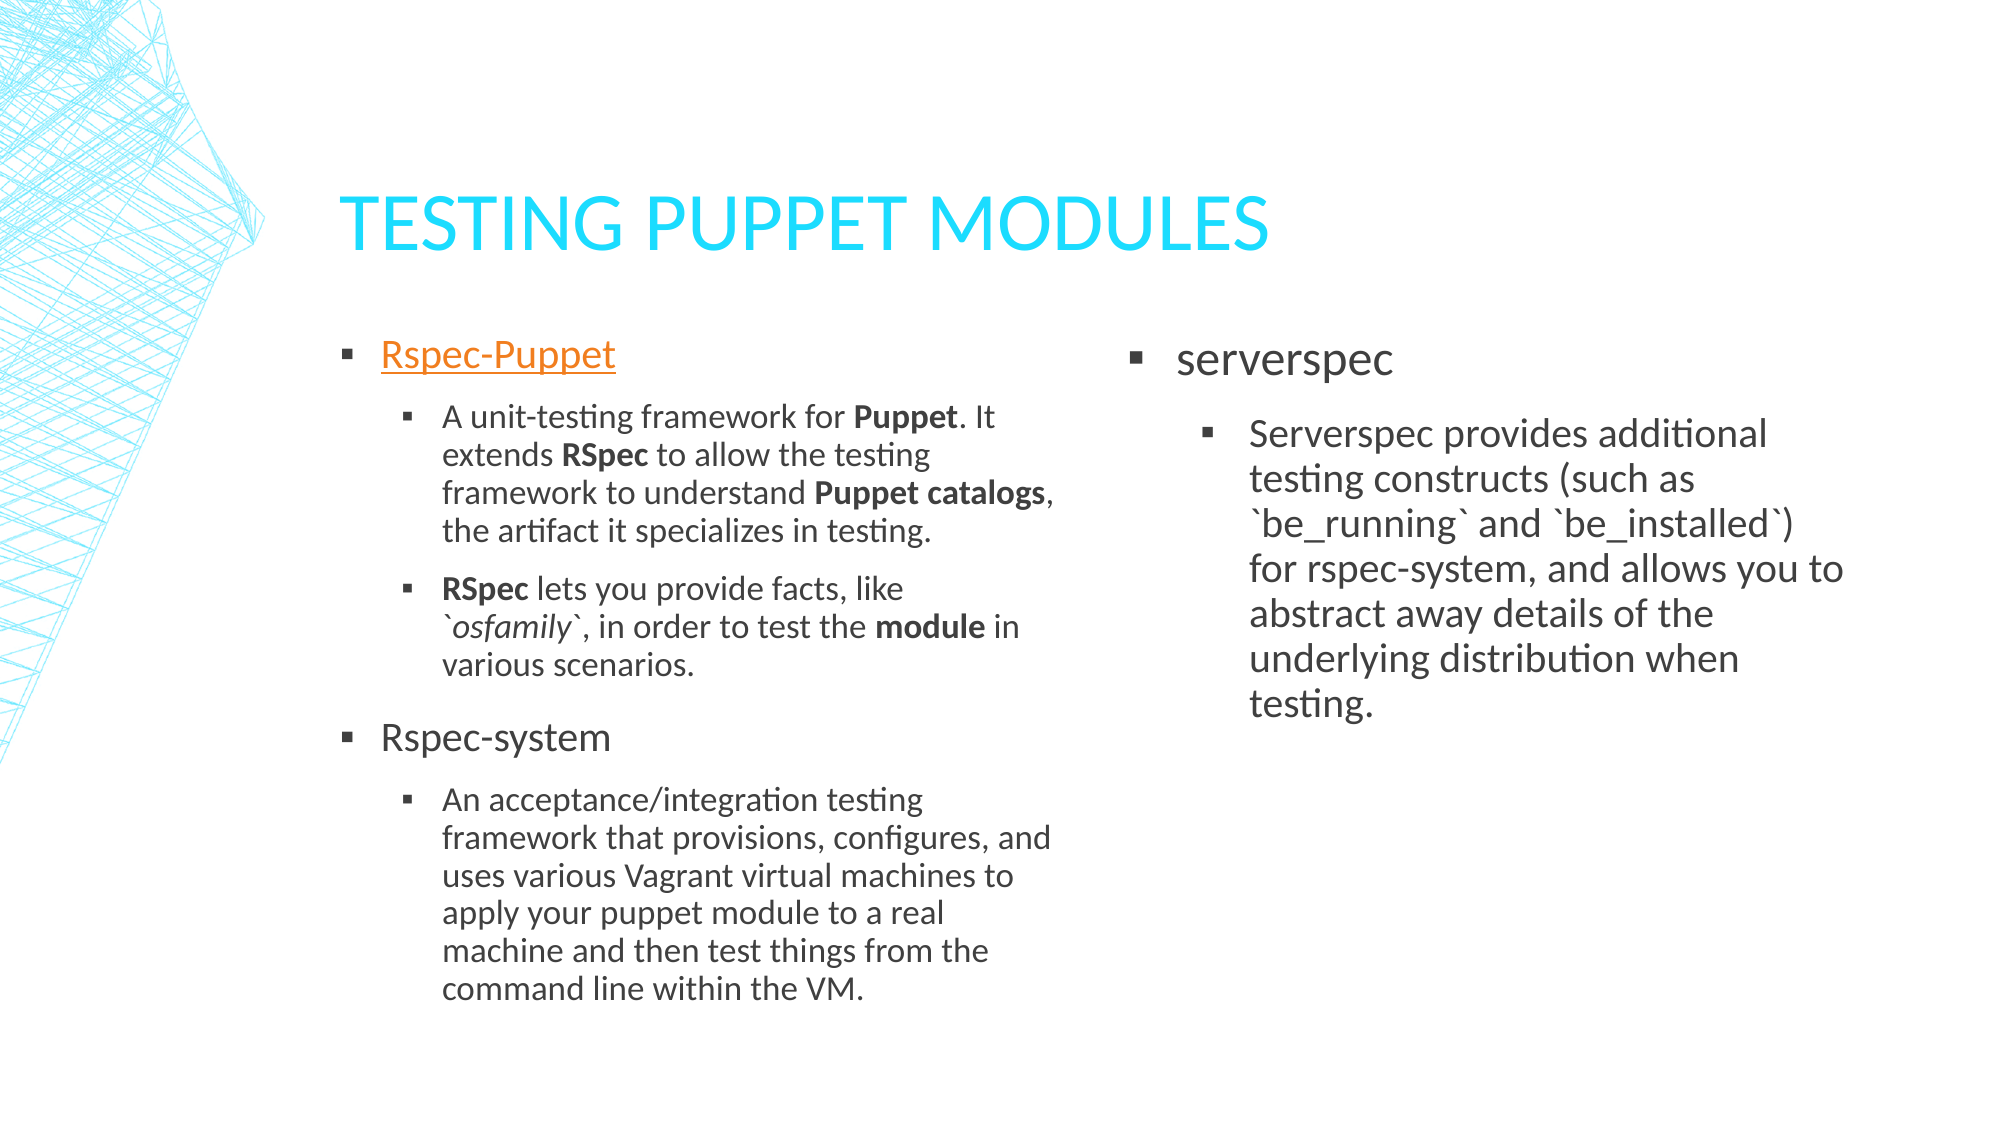

# Testing Puppet Modules
Rspec-Puppet
A unit-testing framework for Puppet. It extends RSpec to allow the testing framework to understand Puppet catalogs, the artifact it specializes in testing.
RSpec lets you provide facts, like `osfamily`, in order to test the module in various scenarios.
Rspec-system
An acceptance/integration testing framework that provisions, configures, and uses various Vagrant virtual machines to apply your puppet module to a real machine and then test things from the command line within the VM.
serverspec
Serverspec provides additional testing constructs (such as `be_running` and `be_installed`) for rspec-system, and allows you to abstract away details of the underlying distribution when testing.